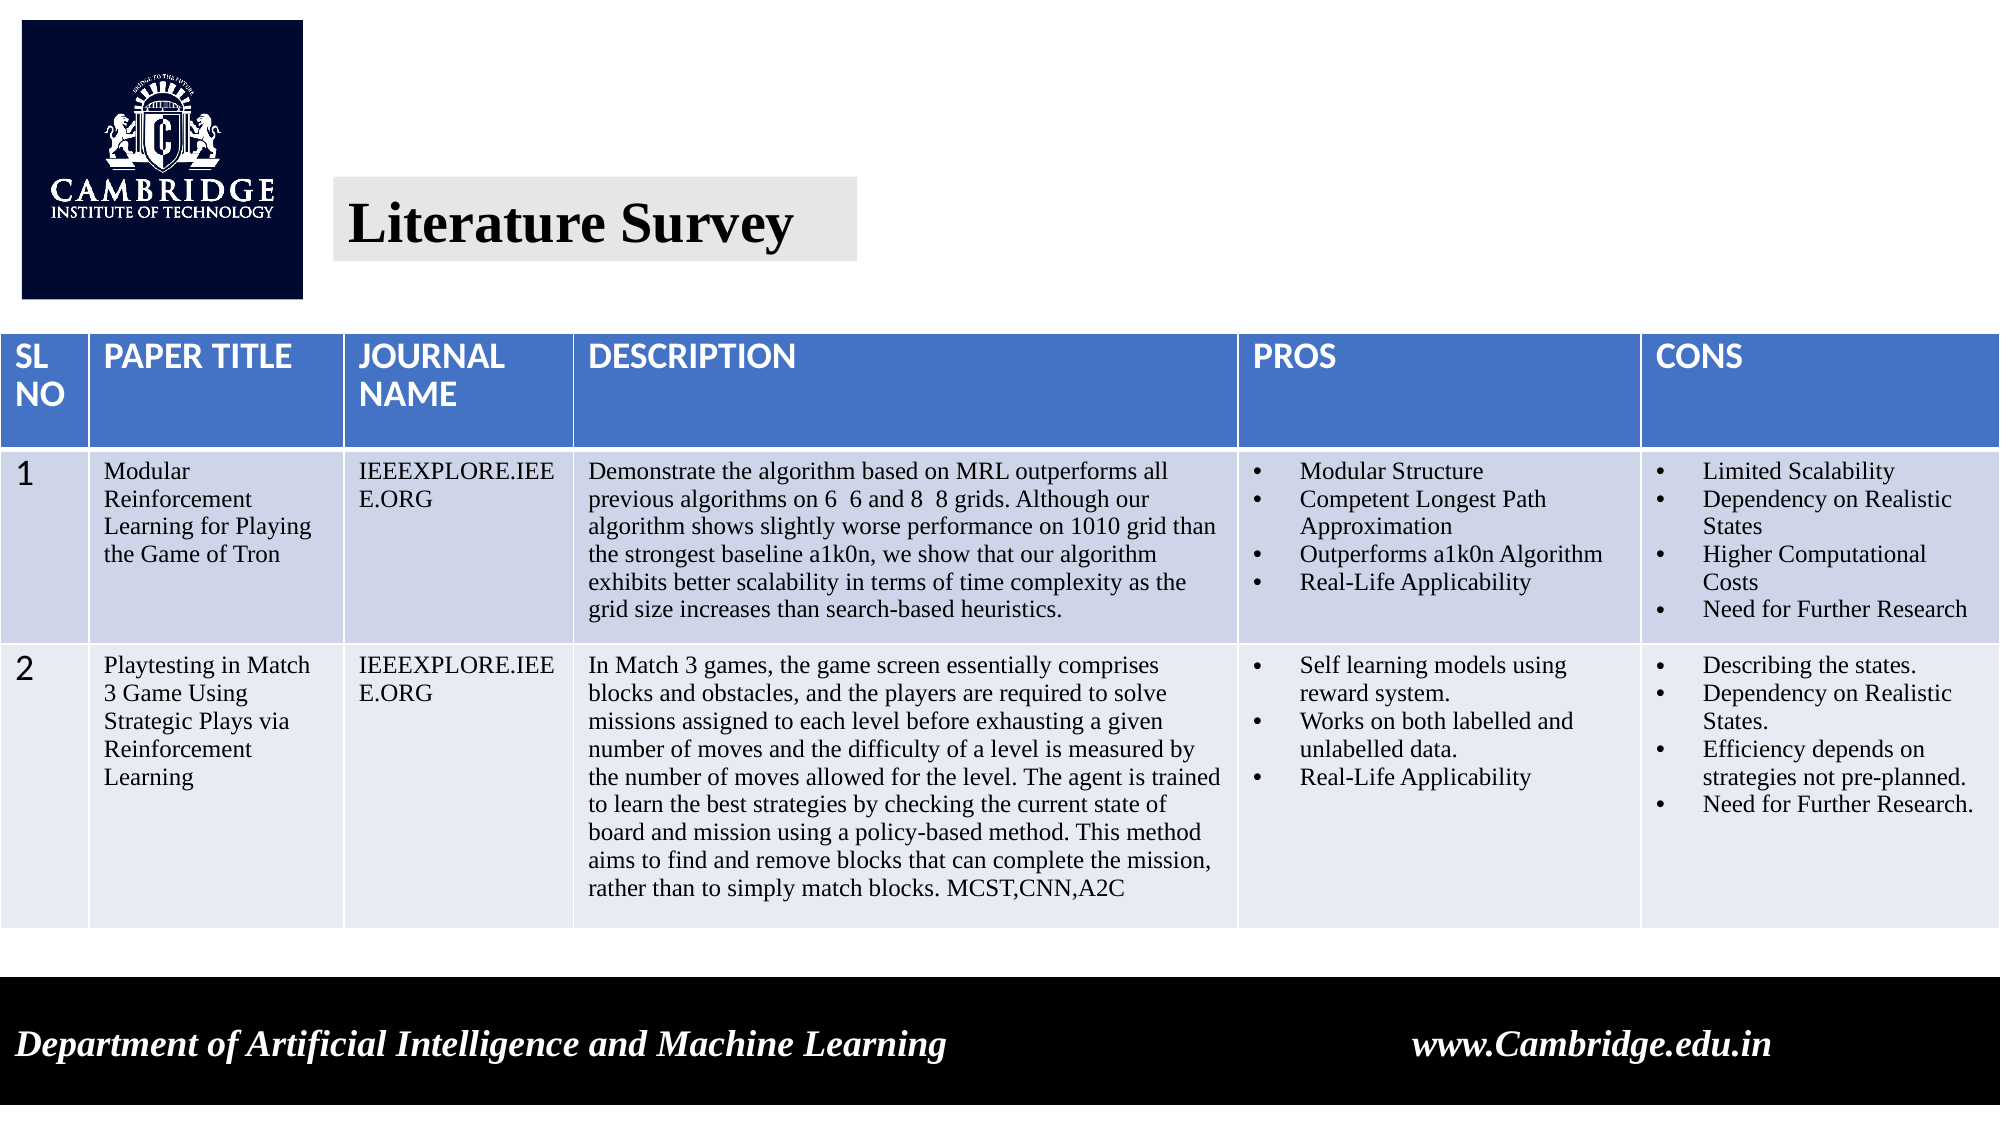

Literature Survey
| SL NO | PAPER TITLE | JOURNAL NAME | DESCRIPTION | PROS | CONS |
| --- | --- | --- | --- | --- | --- |
| 1 | Modular Reinforcement Learning for Playing the Game of Tron | IEEEXPLORE.IEEE.ORG | Demonstrate the algorithm based on MRL outperforms all previous algorithms on 6 6 and 8 8 grids. Although our algorithm shows slightly worse performance on 1010 grid than the strongest baseline a1k0n, we show that our algorithm exhibits better scalability in terms of time complexity as the grid size increases than search-based heuristics. | Modular Structure Competent Longest Path Approximation Outperforms a1k0n Algorithm Real-Life Applicability | Limited Scalability Dependency on Realistic States Higher Computational Costs Need for Further Research |
| 2 | Playtesting in Match 3 Game Using Strategic Plays via Reinforcement Learning | IEEEXPLORE.IEEE.ORG | In Match 3 games, the game screen essentially comprises blocks and obstacles, and the players are required to solve missions assigned to each level before exhausting a given number of moves and the difficulty of a level is measured by the number of moves allowed for the level. The agent is trained to learn the best strategies by checking the current state of board and mission using a policy-based method. This method aims to find and remove blocks that can complete the mission, rather than to simply match blocks. MCST,CNN,A2C | Self learning models using reward system. Works on both labelled and unlabelled data. Real-Life Applicability | Describing the states. Dependency on Realistic States. Efficiency depends on strategies not pre-planned. Need for Further Research. |
Department of Artificial Intelligence and Machine Learning                                                 www.Cambridge.edu.in